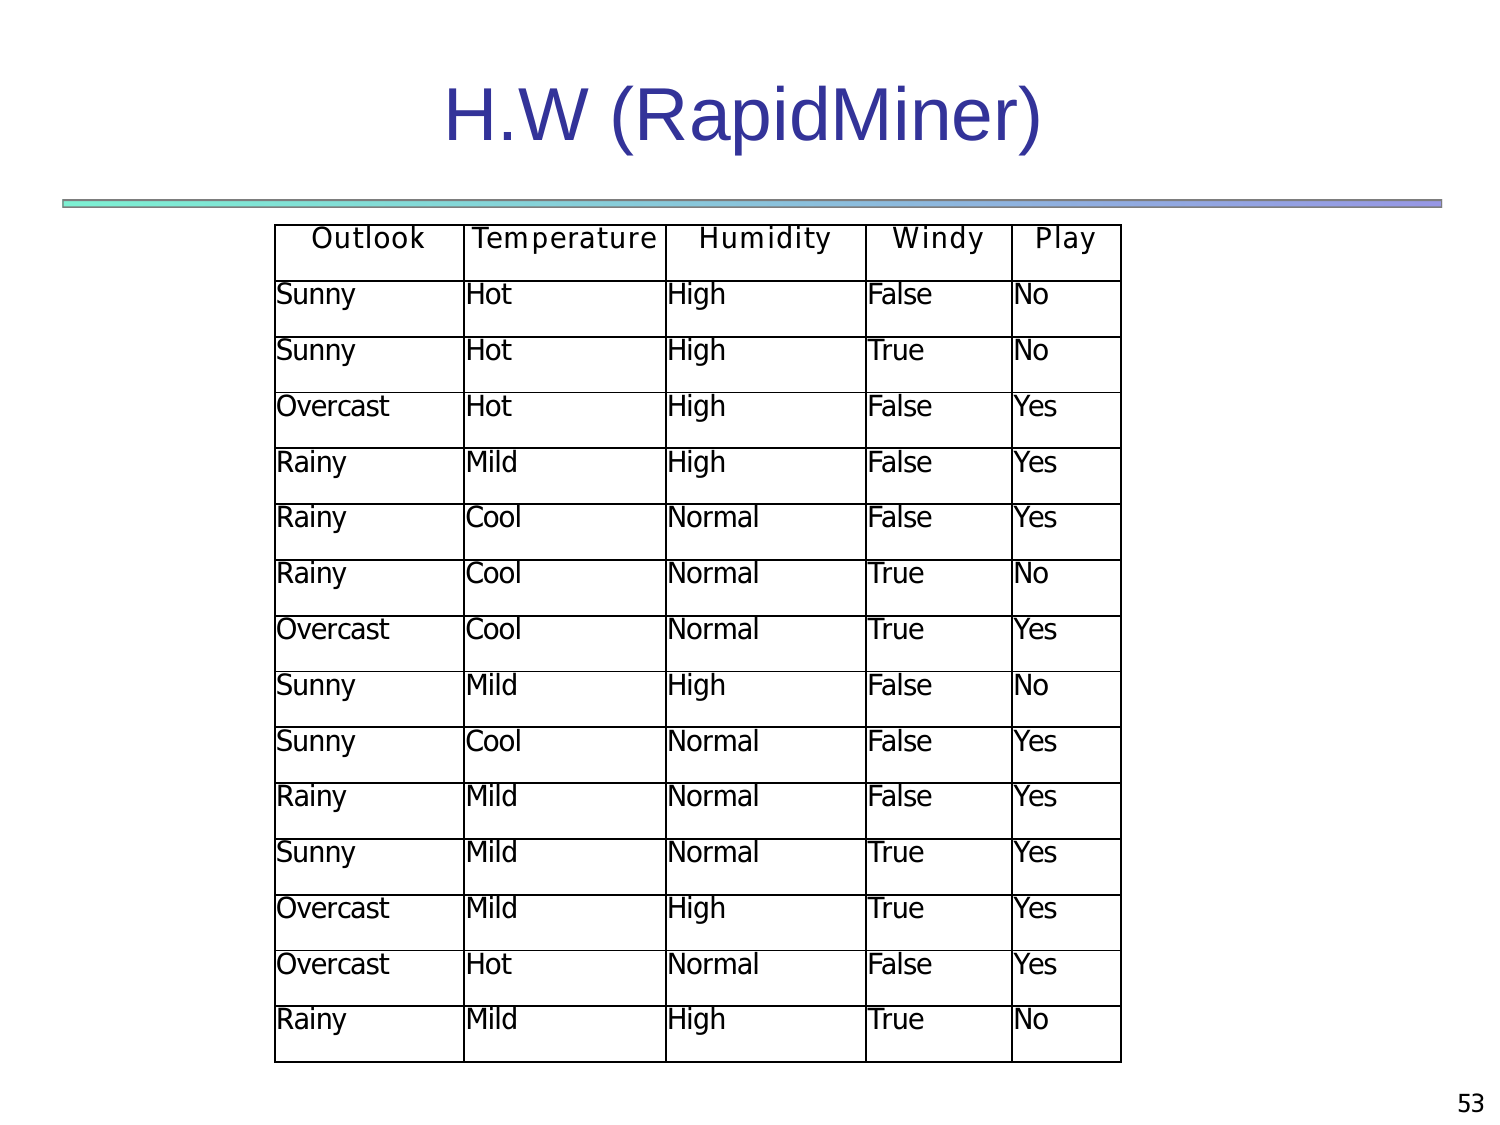

# H.W (RapidMiner)
| Outlook | Temperature | Humidity | Windy | Play |
| --- | --- | --- | --- | --- |
| Sunny | Hot | High | False | No |
| Sunny | Hot | High | True | No |
| Overcast | Hot | High | False | Yes |
| Rainy | Mild | High | False | Yes |
| Rainy | Cool | Normal | False | Yes |
| Rainy | Cool | Normal | True | No |
| Overcast | Cool | Normal | True | Yes |
| Sunny | Mild | High | False | No |
| Sunny | Cool | Normal | False | Yes |
| Rainy | Mild | Normal | False | Yes |
| Sunny | Mild | Normal | True | Yes |
| Overcast | Mild | High | True | Yes |
| Overcast | Hot | Normal | False | Yes |
| Rainy | Mild | High | True | No |
53